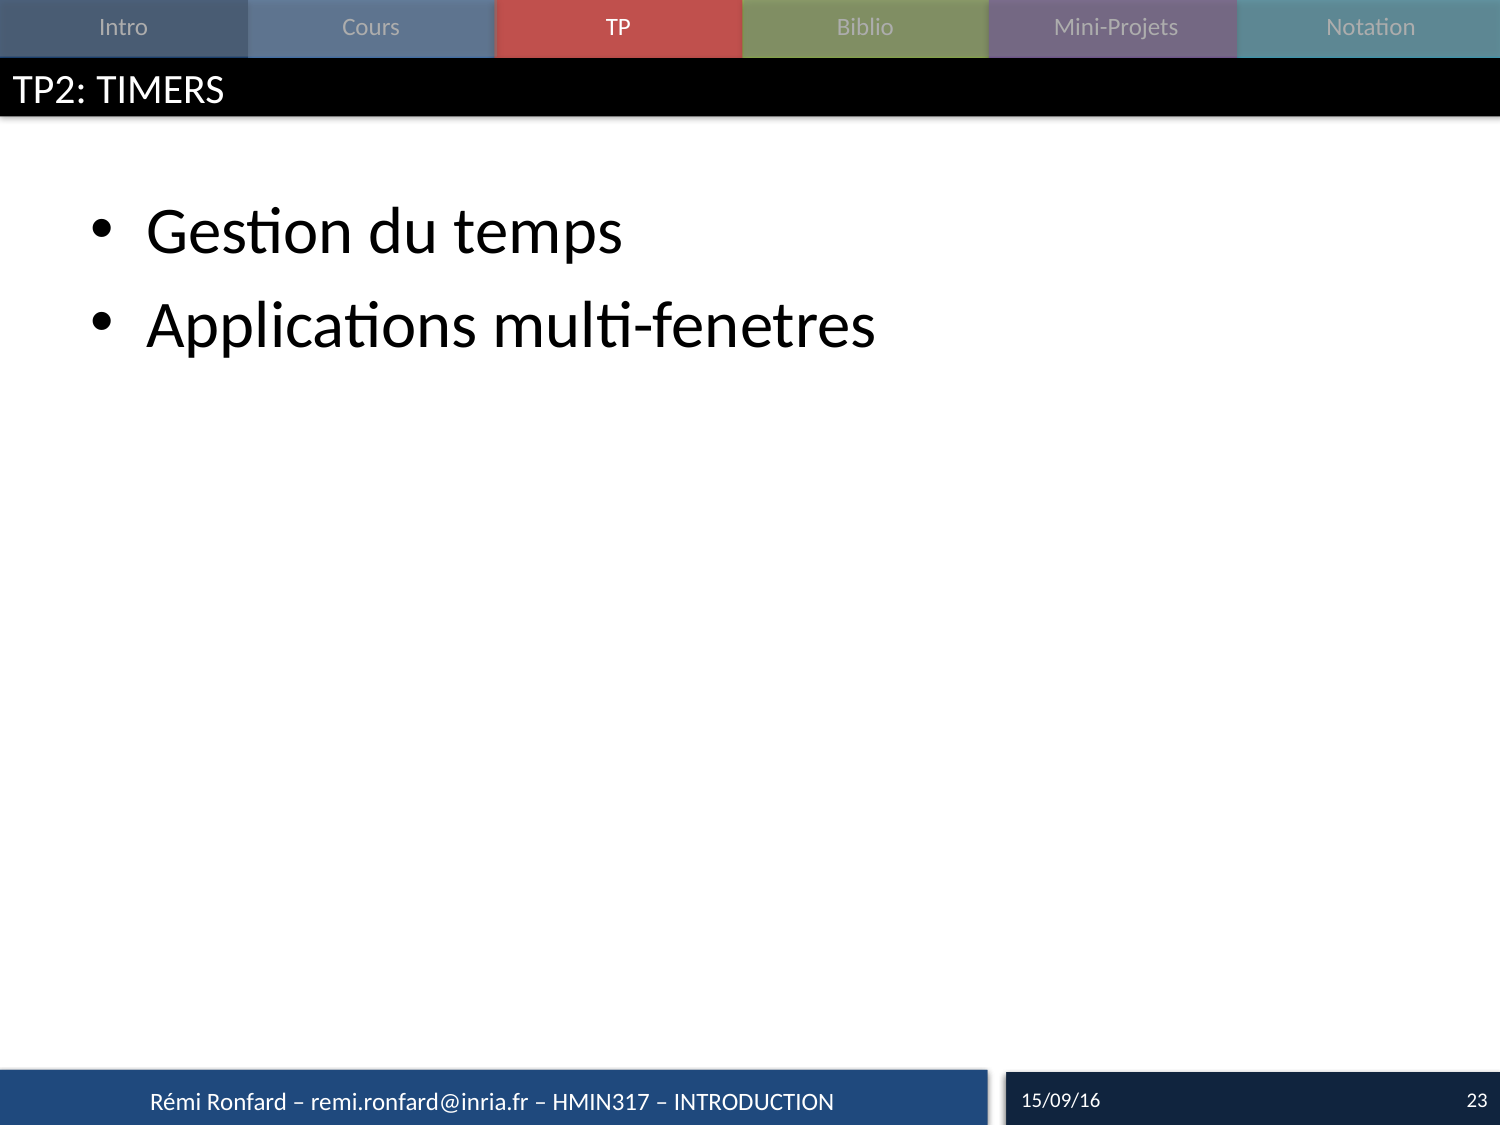

# TP2: TIMERS
Gestion du temps
Applications multi-fenetres
15/09/16
23
Rémi Ronfard – remi.ronfard@inria.fr – HMIN317 – INTRODUCTION